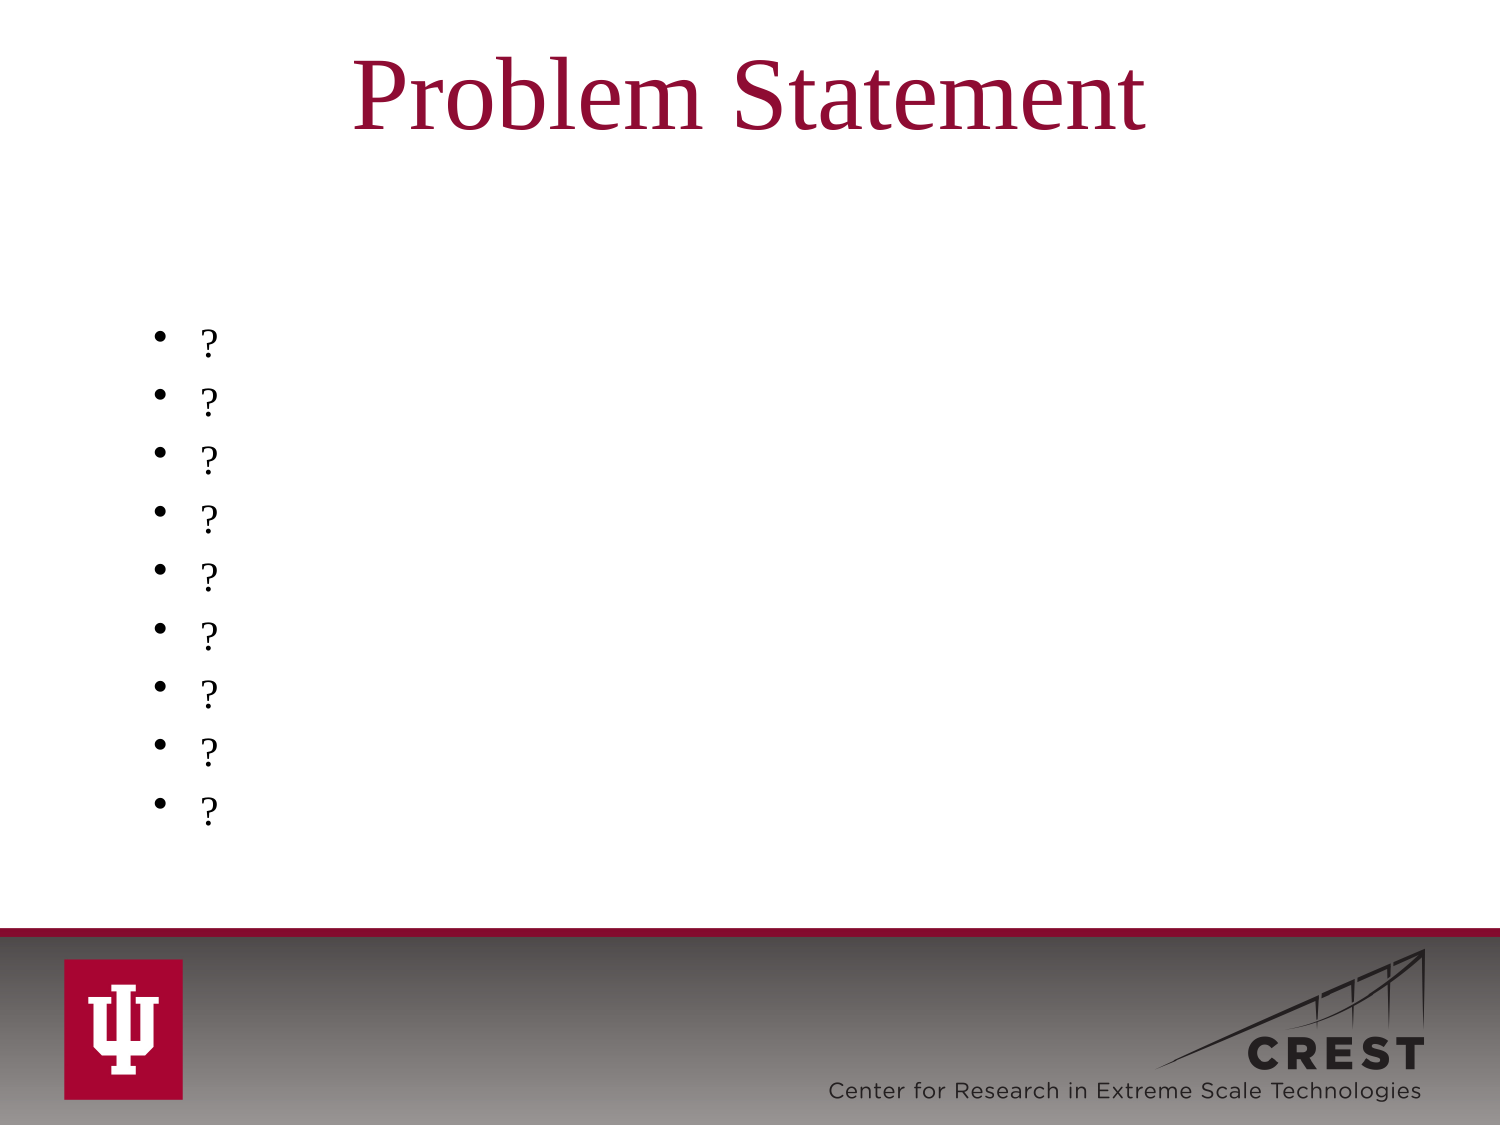

# Problem Statement
?
?
?
?
?
?
?
?
?